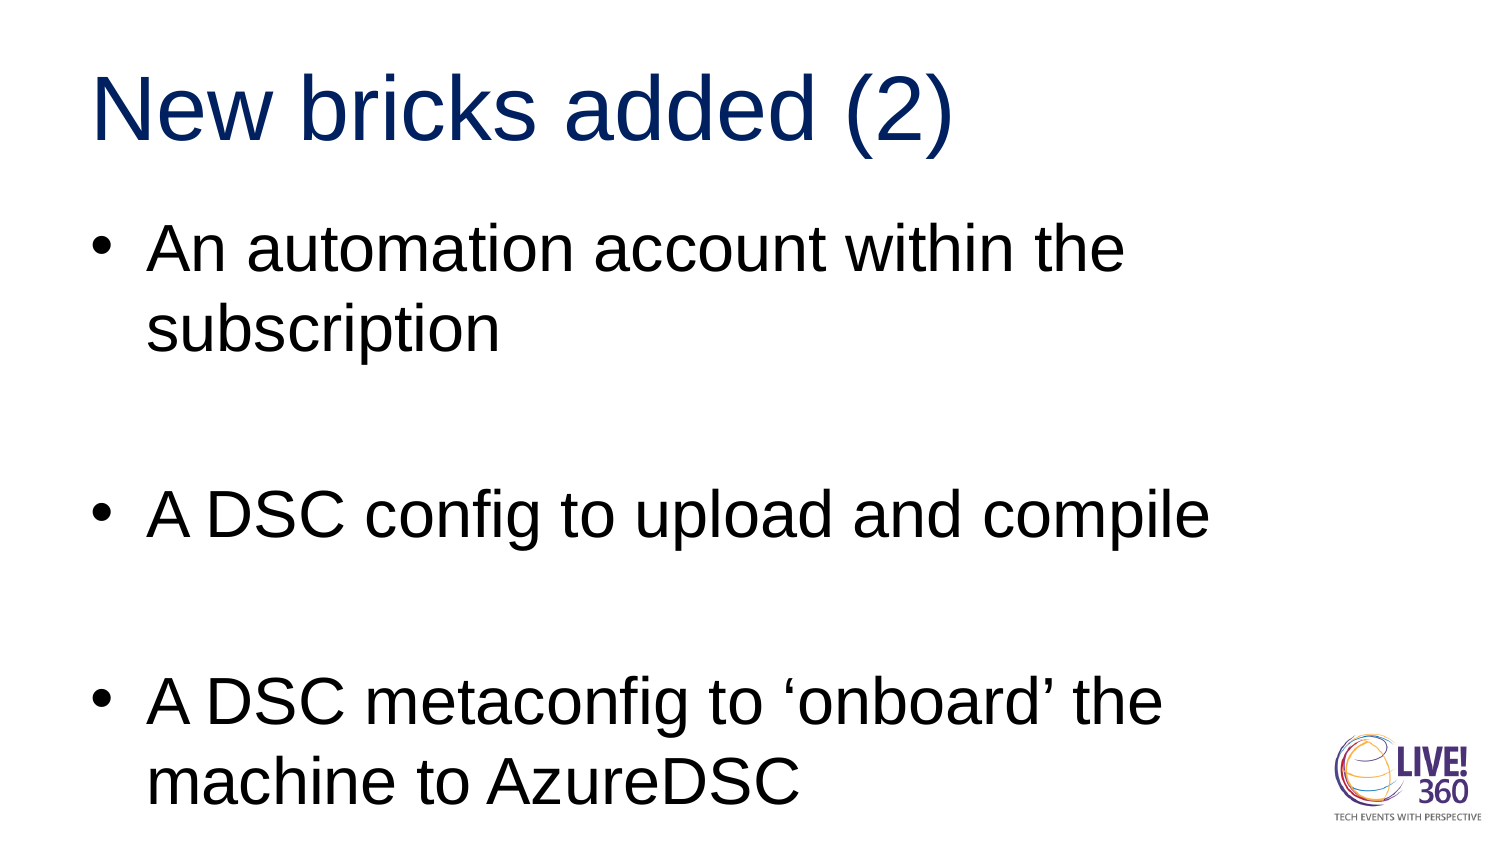

# New bricks added (2)
An automation account within the subscription

A DSC config to upload and compile

A DSC metaconfig to ‘onboard’ the machine to AzureDSC